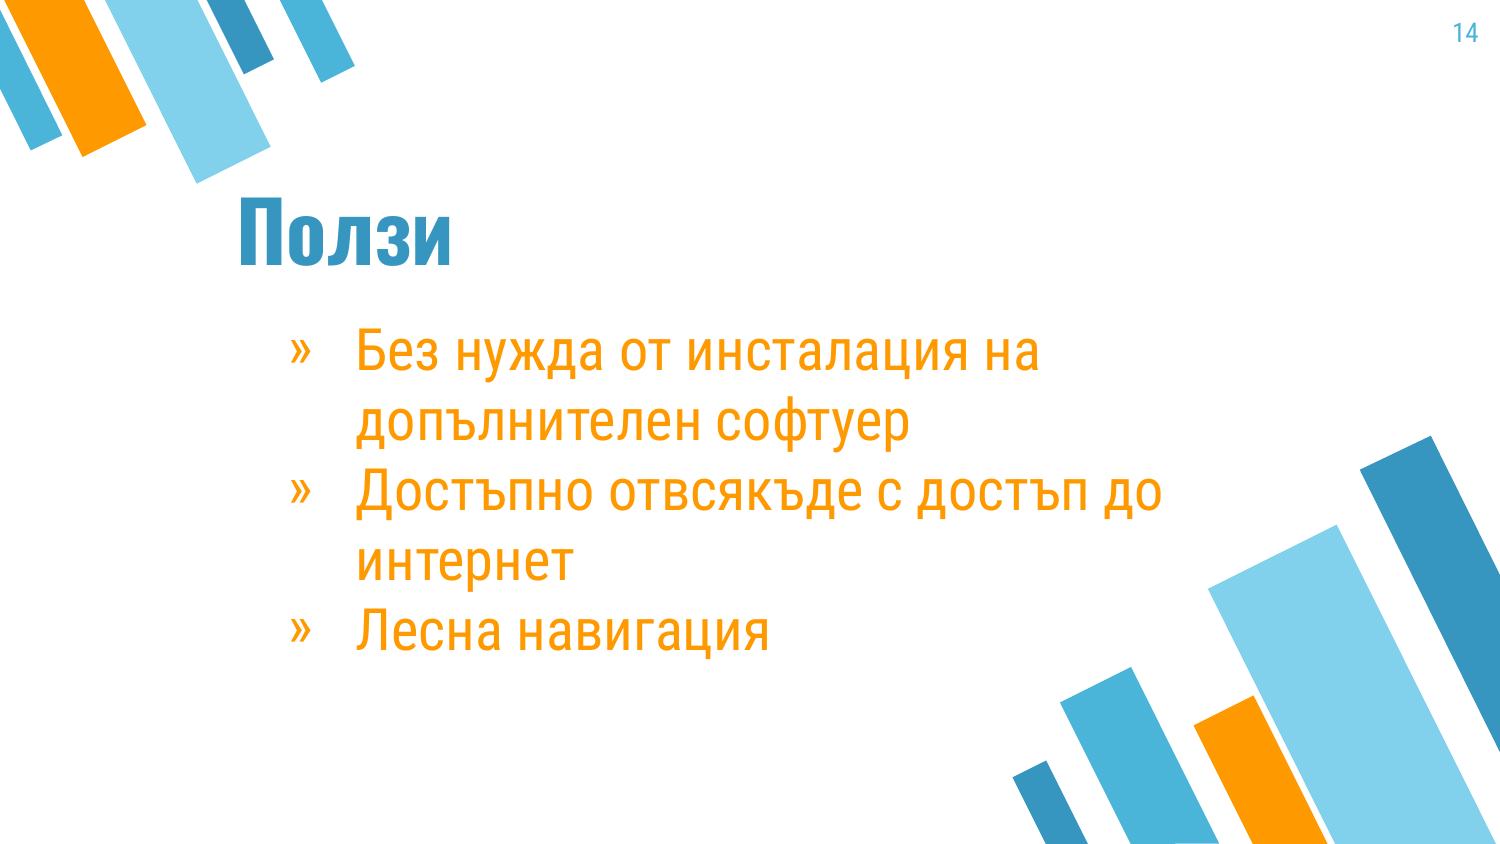

14
# Ползи
Без нужда от инсталация на допълнителен софтуер
Достъпно отвсякъде с достъп до интернет
Лесна навигация